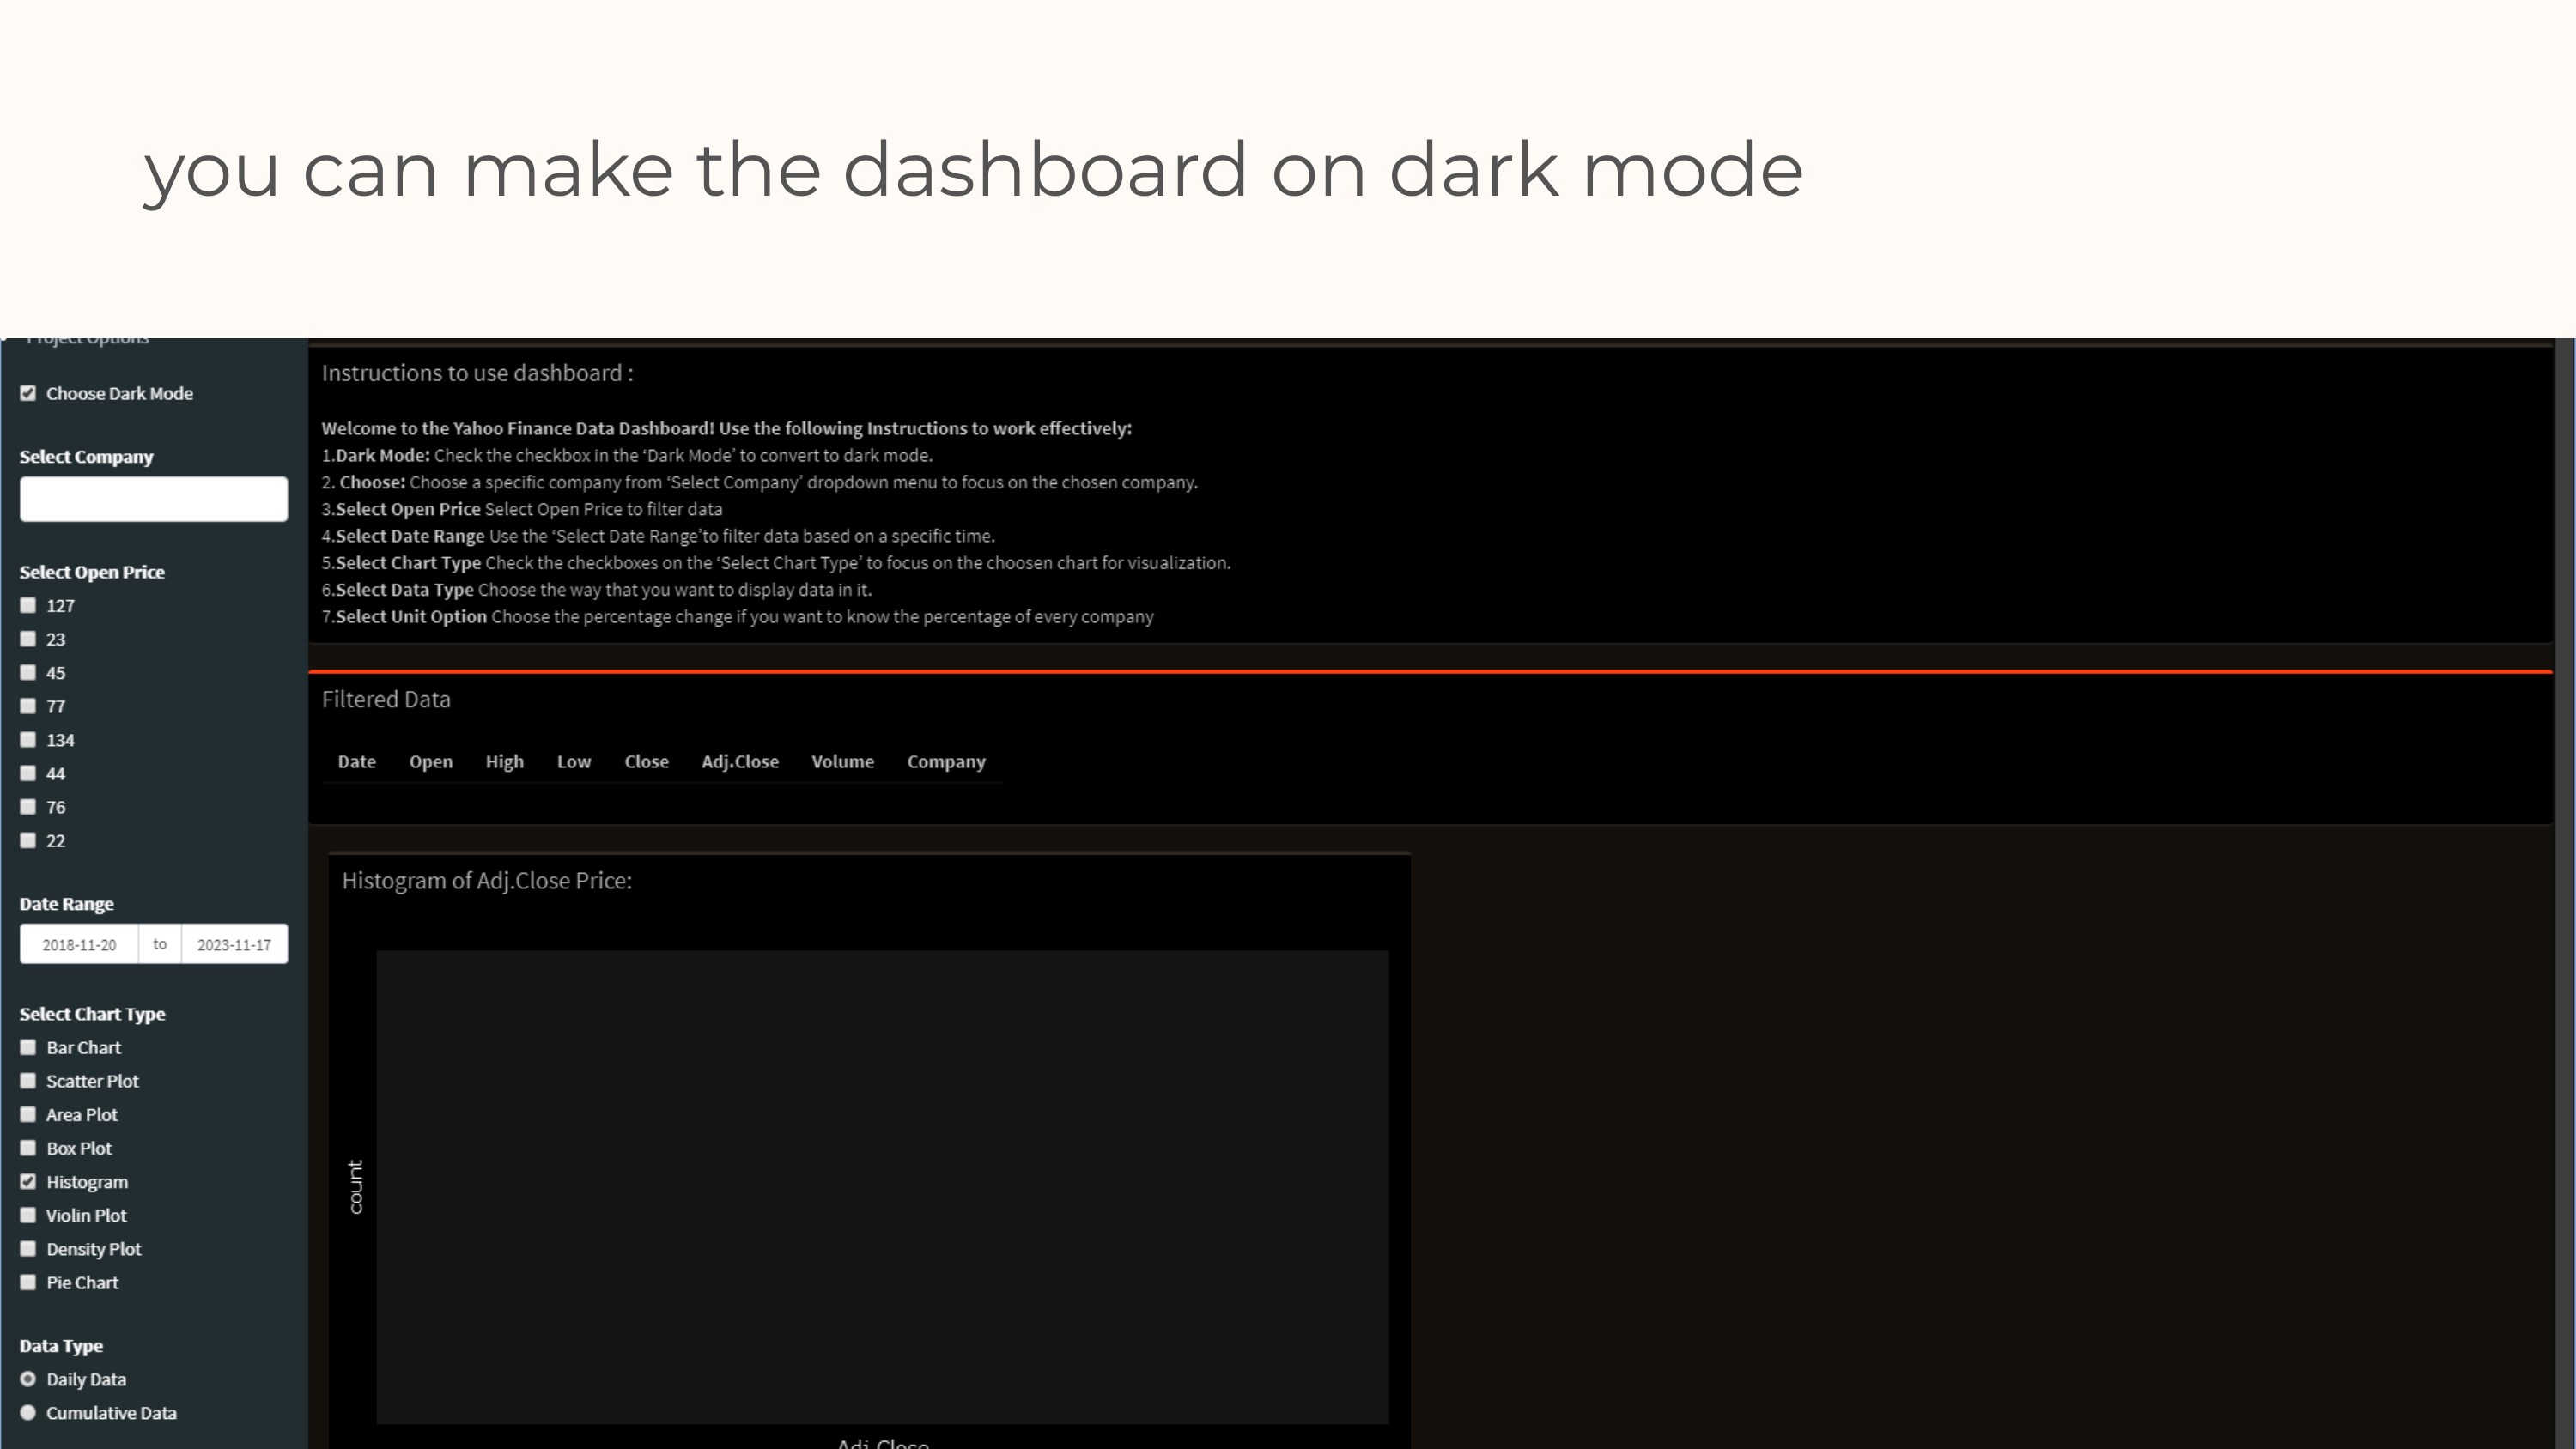

you can make the dashboard on dark mode